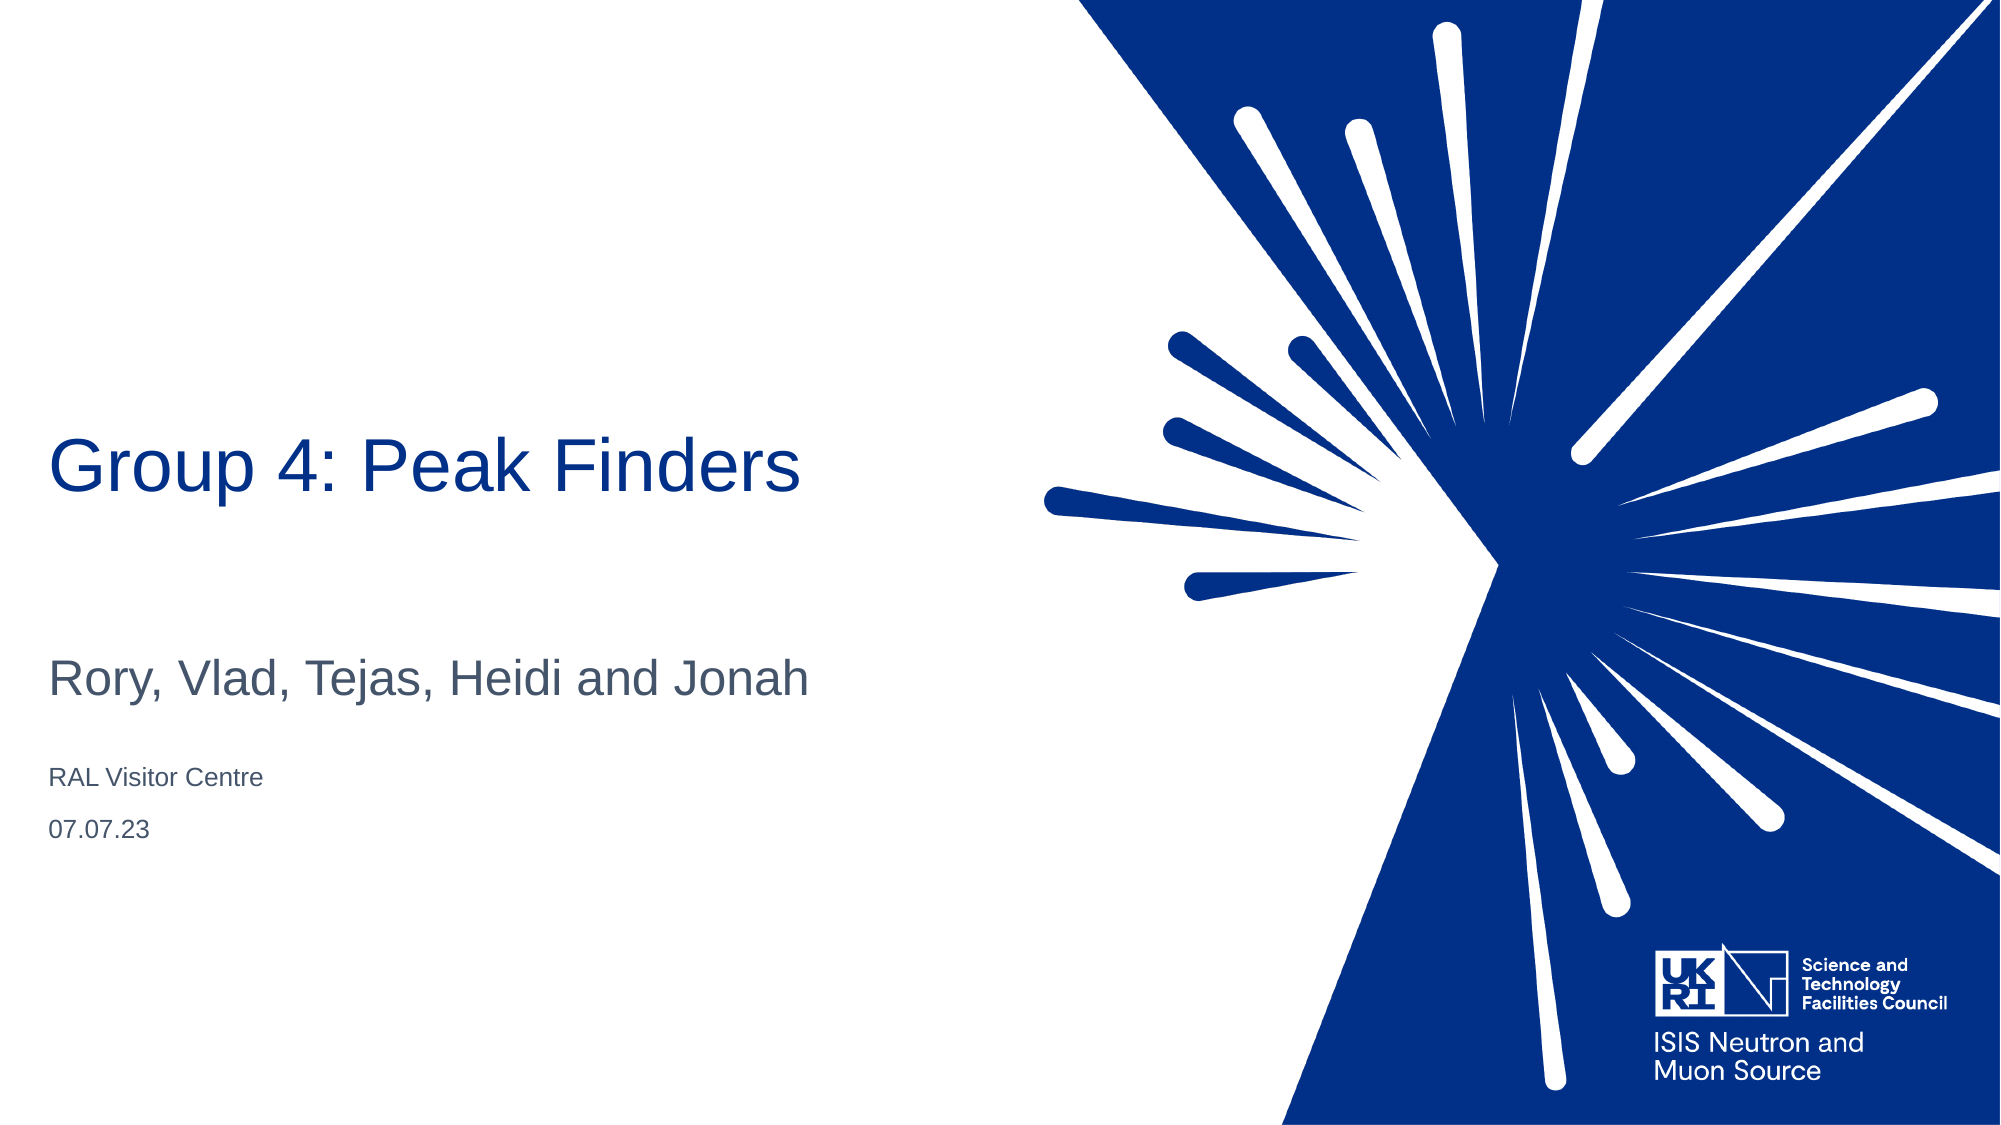

# Group 4: Peak Finders
Rory, Vlad, Tejas, Heidi and Jonah
RAL Visitor Centre
07.07.23